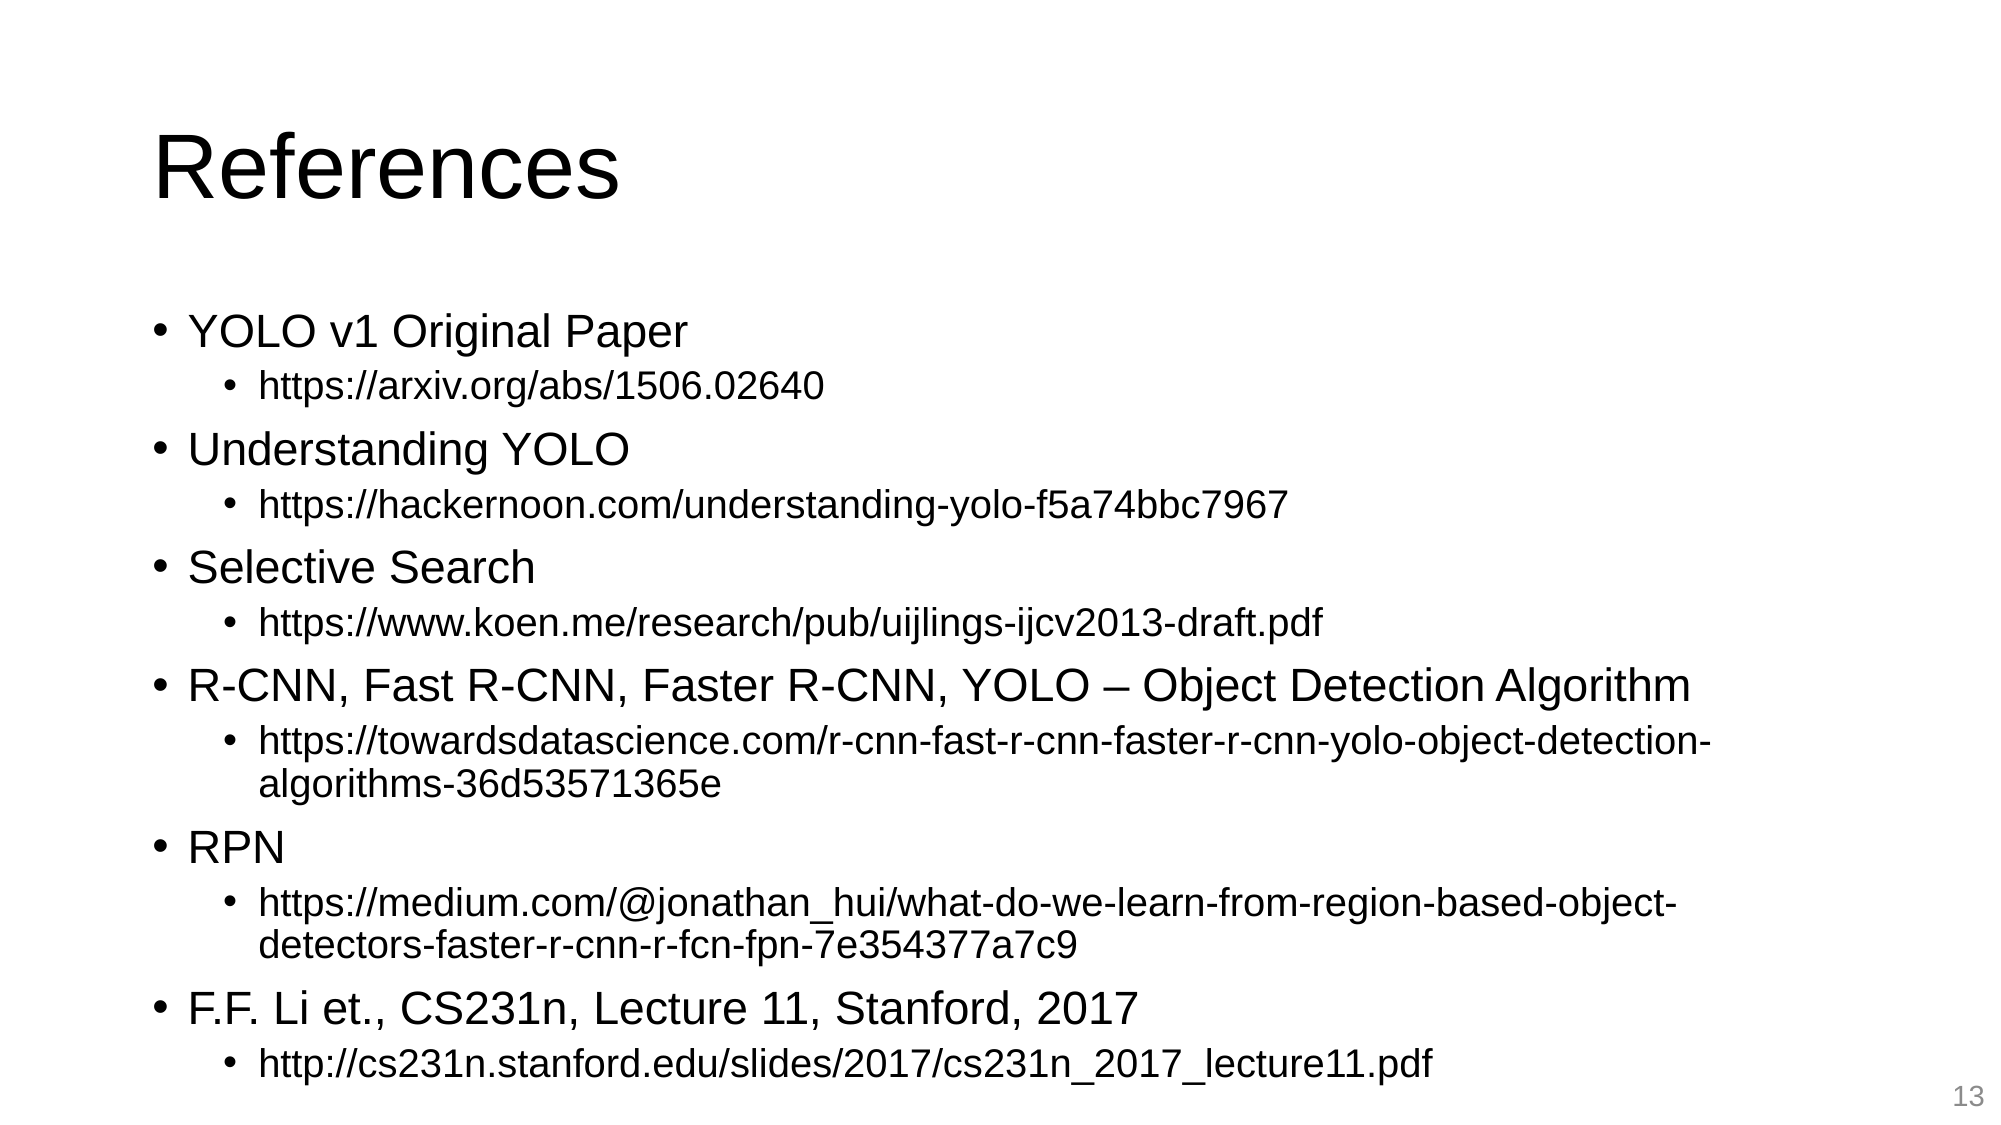

# References
YOLO v1 Original Paper
https://arxiv.org/abs/1506.02640
Understanding YOLO
https://hackernoon.com/understanding-yolo-f5a74bbc7967
Selective Search
https://www.koen.me/research/pub/uijlings-ijcv2013-draft.pdf
R-CNN, Fast R-CNN, Faster R-CNN, YOLO – Object Detection Algorithm
https://towardsdatascience.com/r-cnn-fast-r-cnn-faster-r-cnn-yolo-object-detection-algorithms-36d53571365e
RPN
https://medium.com/@jonathan_hui/what-do-we-learn-from-region-based-object-detectors-faster-r-cnn-r-fcn-fpn-7e354377a7c9
F.F. Li et., CS231n, Lecture 11, Stanford, 2017
http://cs231n.stanford.edu/slides/2017/cs231n_2017_lecture11.pdf
13